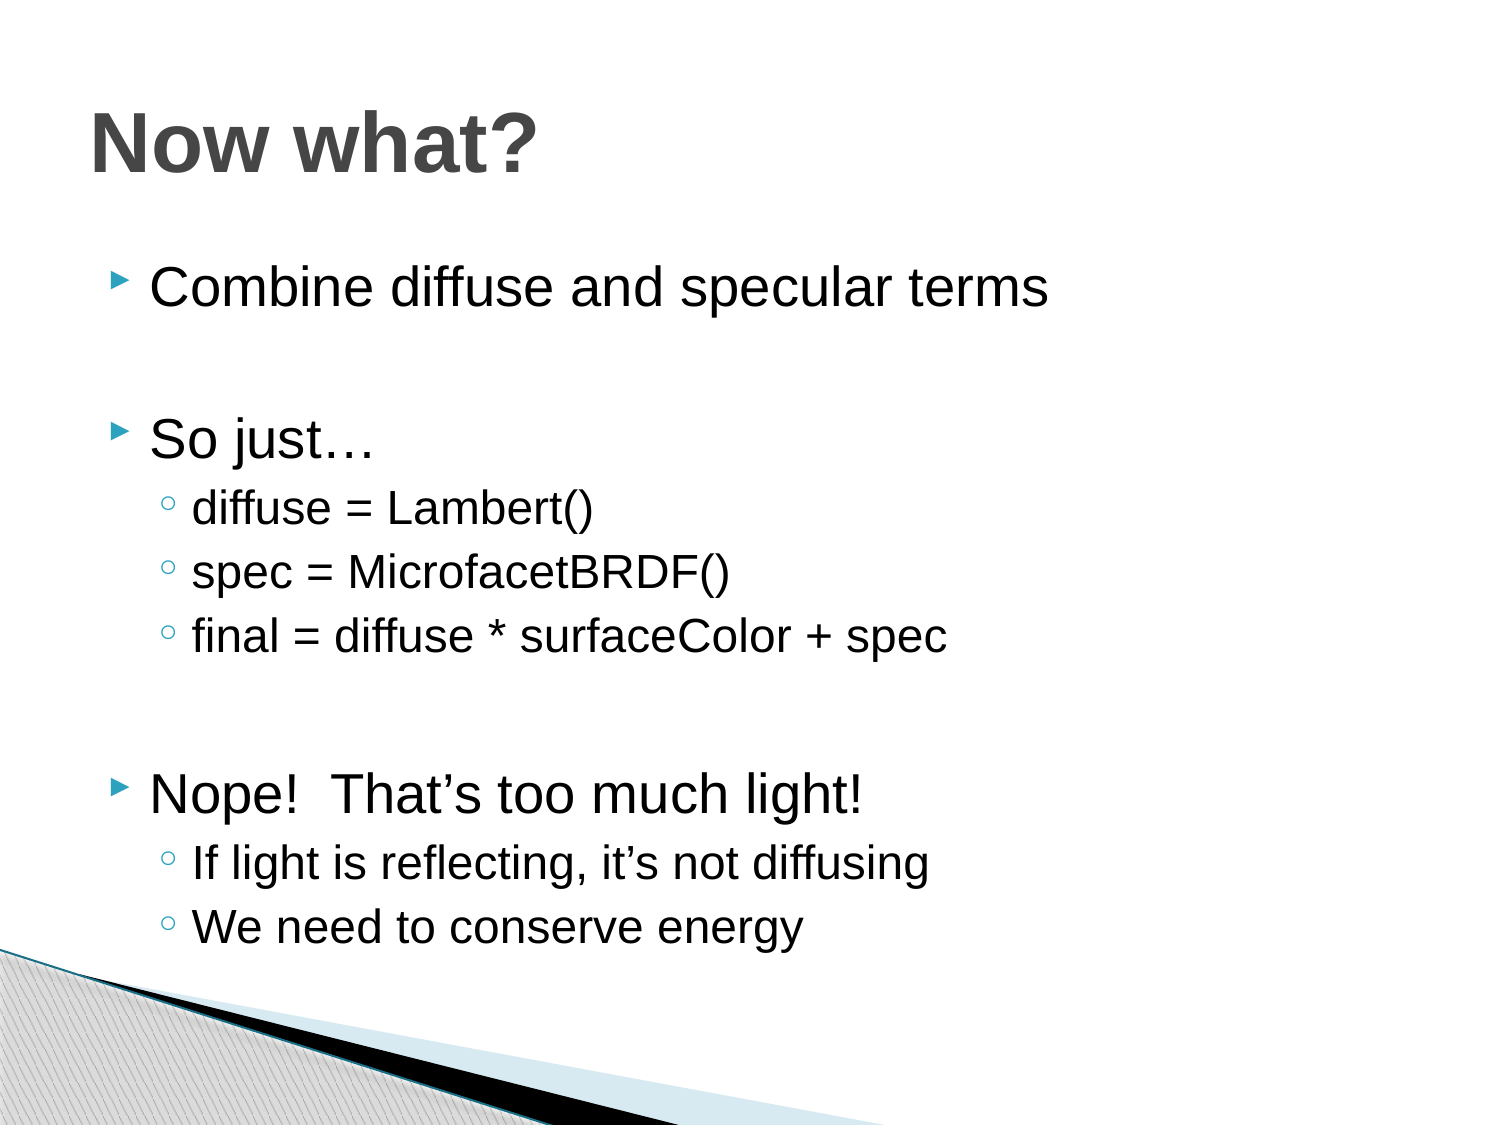

# Now what?
Combine diffuse and specular terms

So just…
diffuse = Lambert()
spec = MicrofacetBRDF()
final = diffuse * surfaceColor + spec

Nope!  That’s too much light!
If light is reflecting, it’s not diffusing
We need to conserve energy